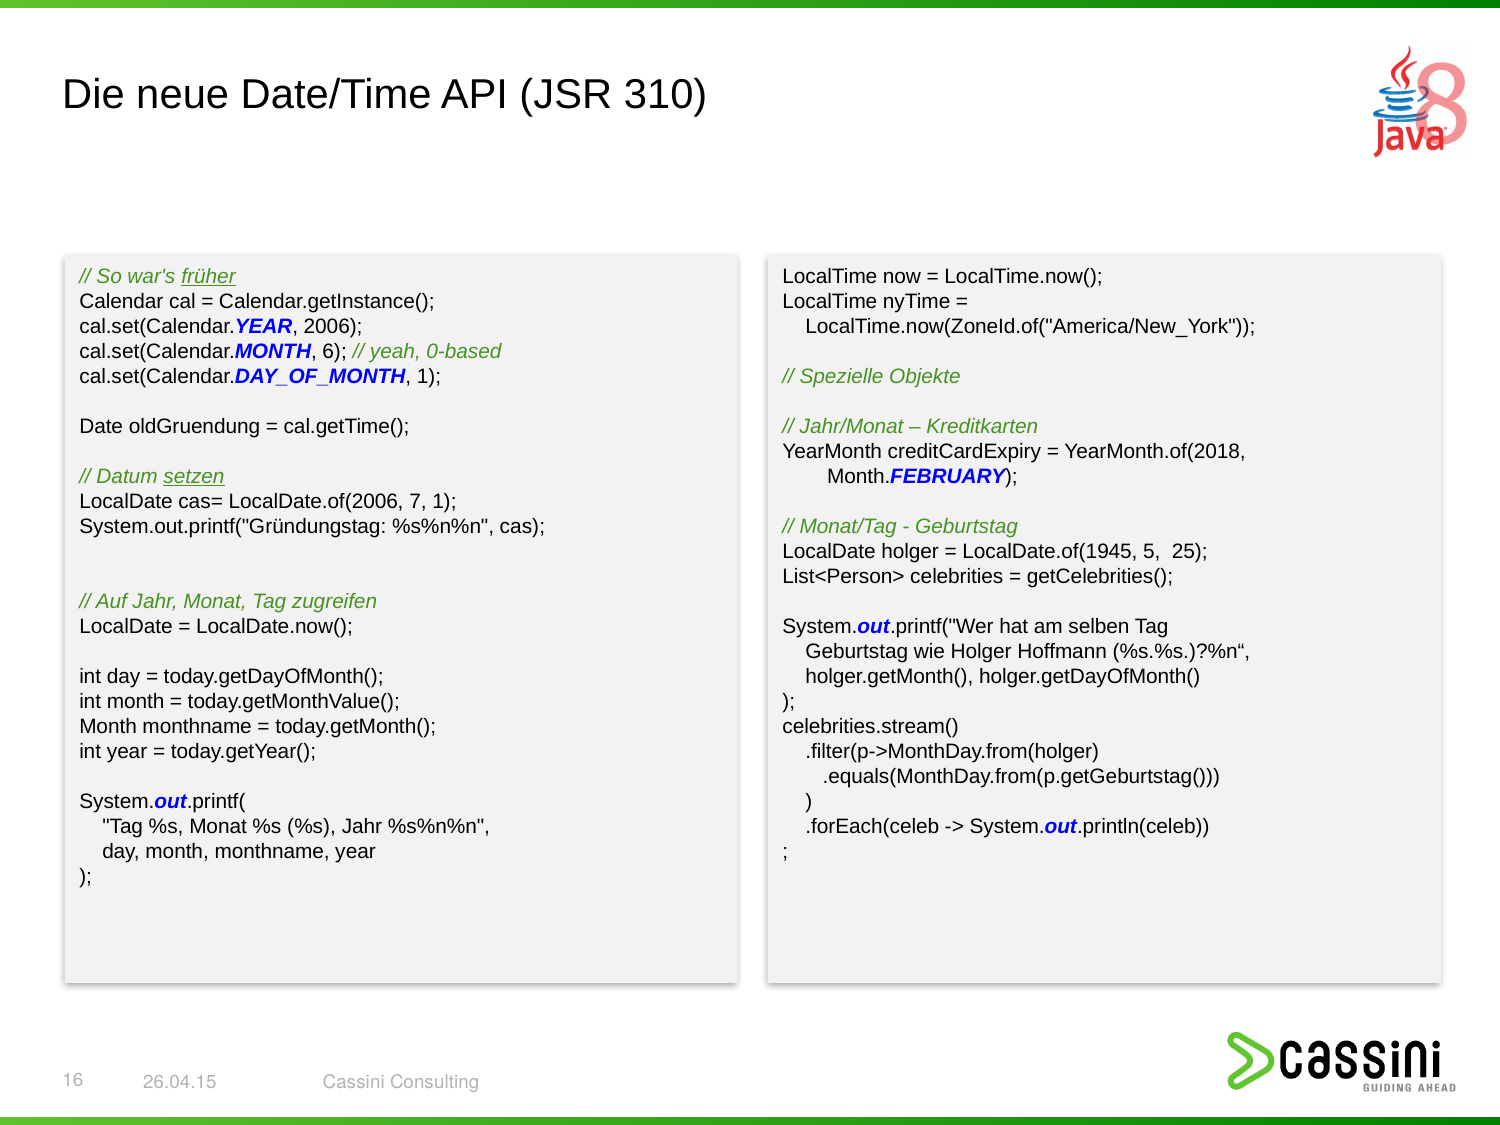

# Die neue Date/Time API (JSR 310)
// So war's früher
Calendar cal = Calendar.getInstance();
cal.set(Calendar.YEAR, 2006);
cal.set(Calendar.MONTH, 6); // yeah, 0-based
cal.set(Calendar.DAY_OF_MONTH, 1);

Date oldGruendung = cal.getTime();

// Datum setzen
LocalDate cas= LocalDate.of(2006, 7, 1);
System.out.printf("Gründungstag: %s%n%n", cas);

// Auf Jahr, Monat, Tag zugreifen
LocalDate = LocalDate.now();

int day = today.getDayOfMonth();
int month = today.getMonthValue();
Month monthname = today.getMonth();
int year = today.getYear();

System.out.printf(
    "Tag %s, Monat %s (%s), Jahr %s%n%n",
    day, month, monthname, year
);
LocalTime now = LocalTime.now();
LocalTime nyTime =
    LocalTime.now(ZoneId.of("America/New_York"));

// Spezielle Objekte

// Jahr/Monat – Kreditkarten
YearMonth creditCardExpiry = YearMonth.of(2018, Month.FEBRUARY);

// Monat/Tag - Geburtstag
LocalDate holger = LocalDate.of(1945, 5,  25);
List<Person> celebrities = getCelebrities();

System.out.printf("Wer hat am selben Tag
    Geburtstag wie Holger Hoffmann (%s.%s.)?%n“,
    holger.getMonth(), holger.getDayOfMonth()
);
celebrities.stream()
    .filter(p->MonthDay.from(holger)
       .equals(MonthDay.from(p.getGeburtstag()))
    )
    .forEach(celeb -> System.out.println(celeb))
;

16
26.04.15
Cassini Consulting